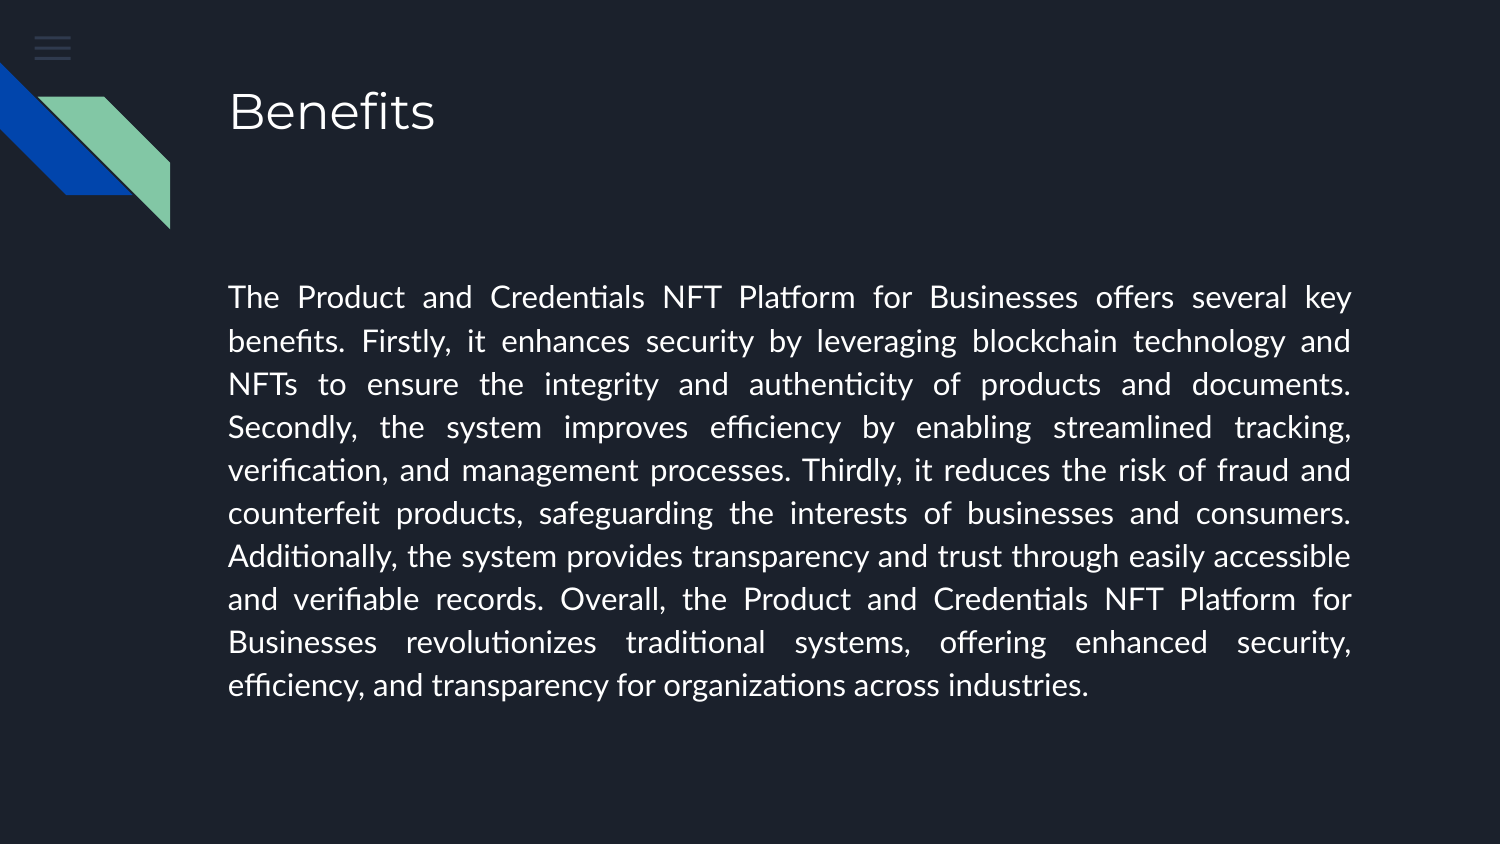

# Benefits
The Product and Credentials NFT Platform for Businesses offers several key benefits. Firstly, it enhances security by leveraging blockchain technology and NFTs to ensure the integrity and authenticity of products and documents. Secondly, the system improves efficiency by enabling streamlined tracking, verification, and management processes. Thirdly, it reduces the risk of fraud and counterfeit products, safeguarding the interests of businesses and consumers. Additionally, the system provides transparency and trust through easily accessible and verifiable records. Overall, the Product and Credentials NFT Platform for Businesses revolutionizes traditional systems, offering enhanced security, efficiency, and transparency for organizations across industries.